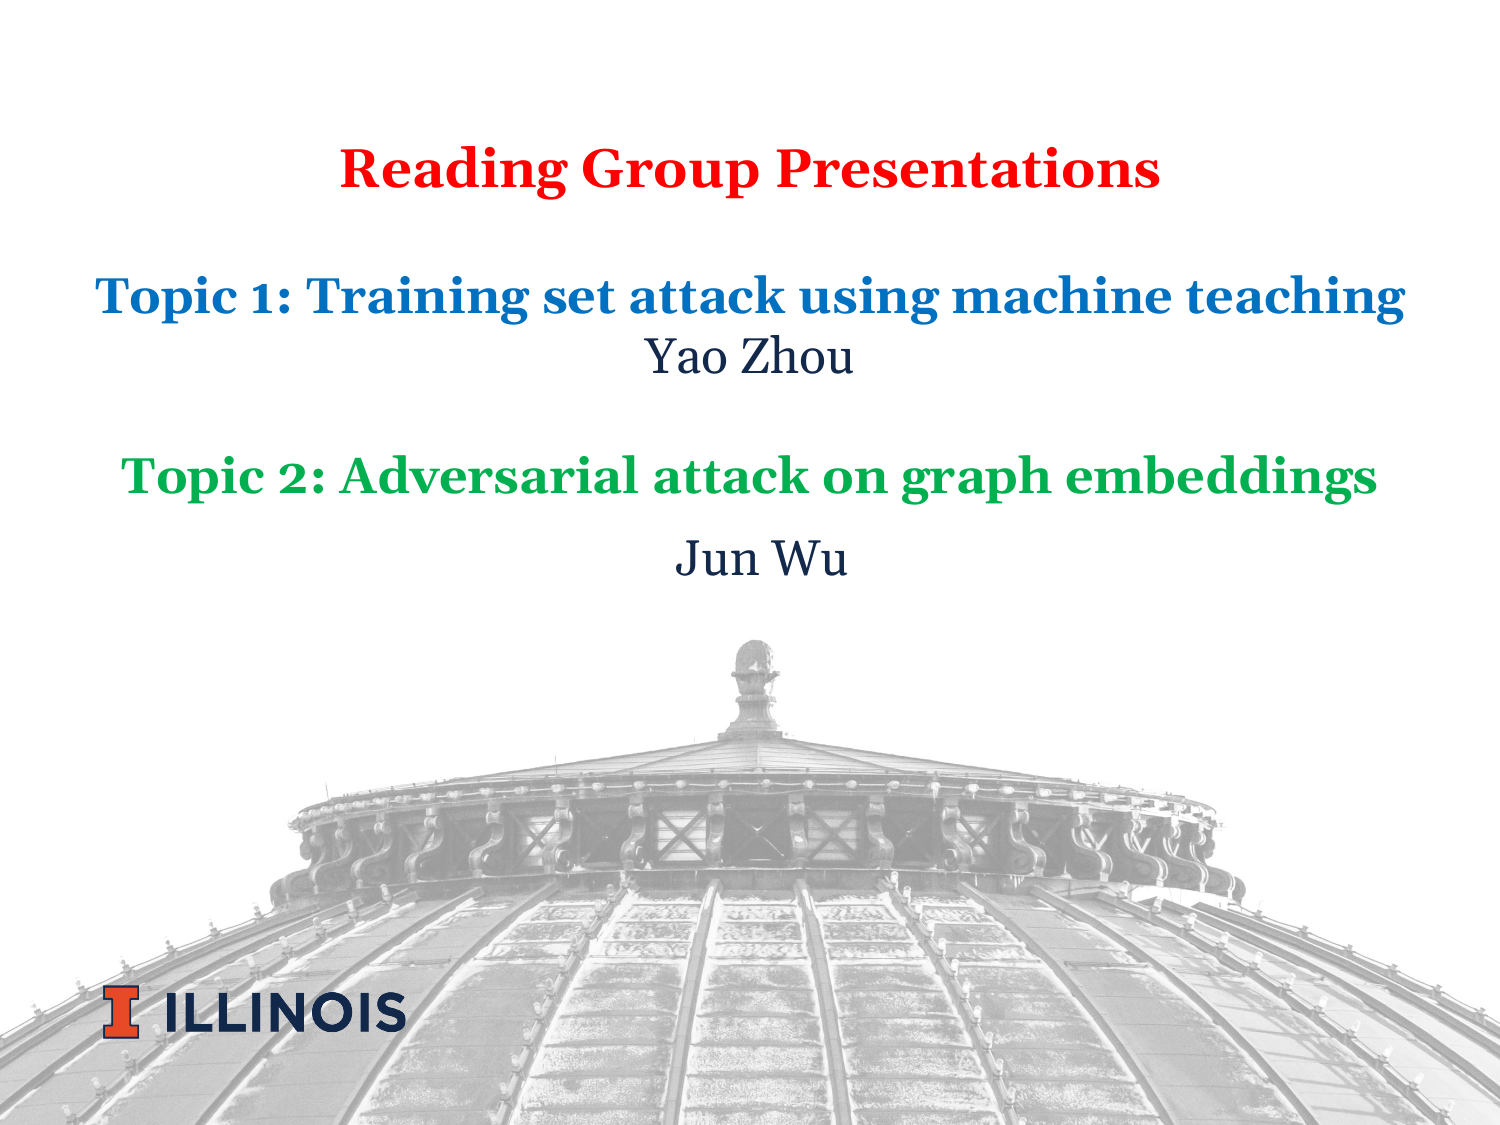

# Reading Group Presentations Topic 1: Training set attack using machine teaching Yao Zhou Topic 2: Adversarial attack on graph embeddings
Jun Wu